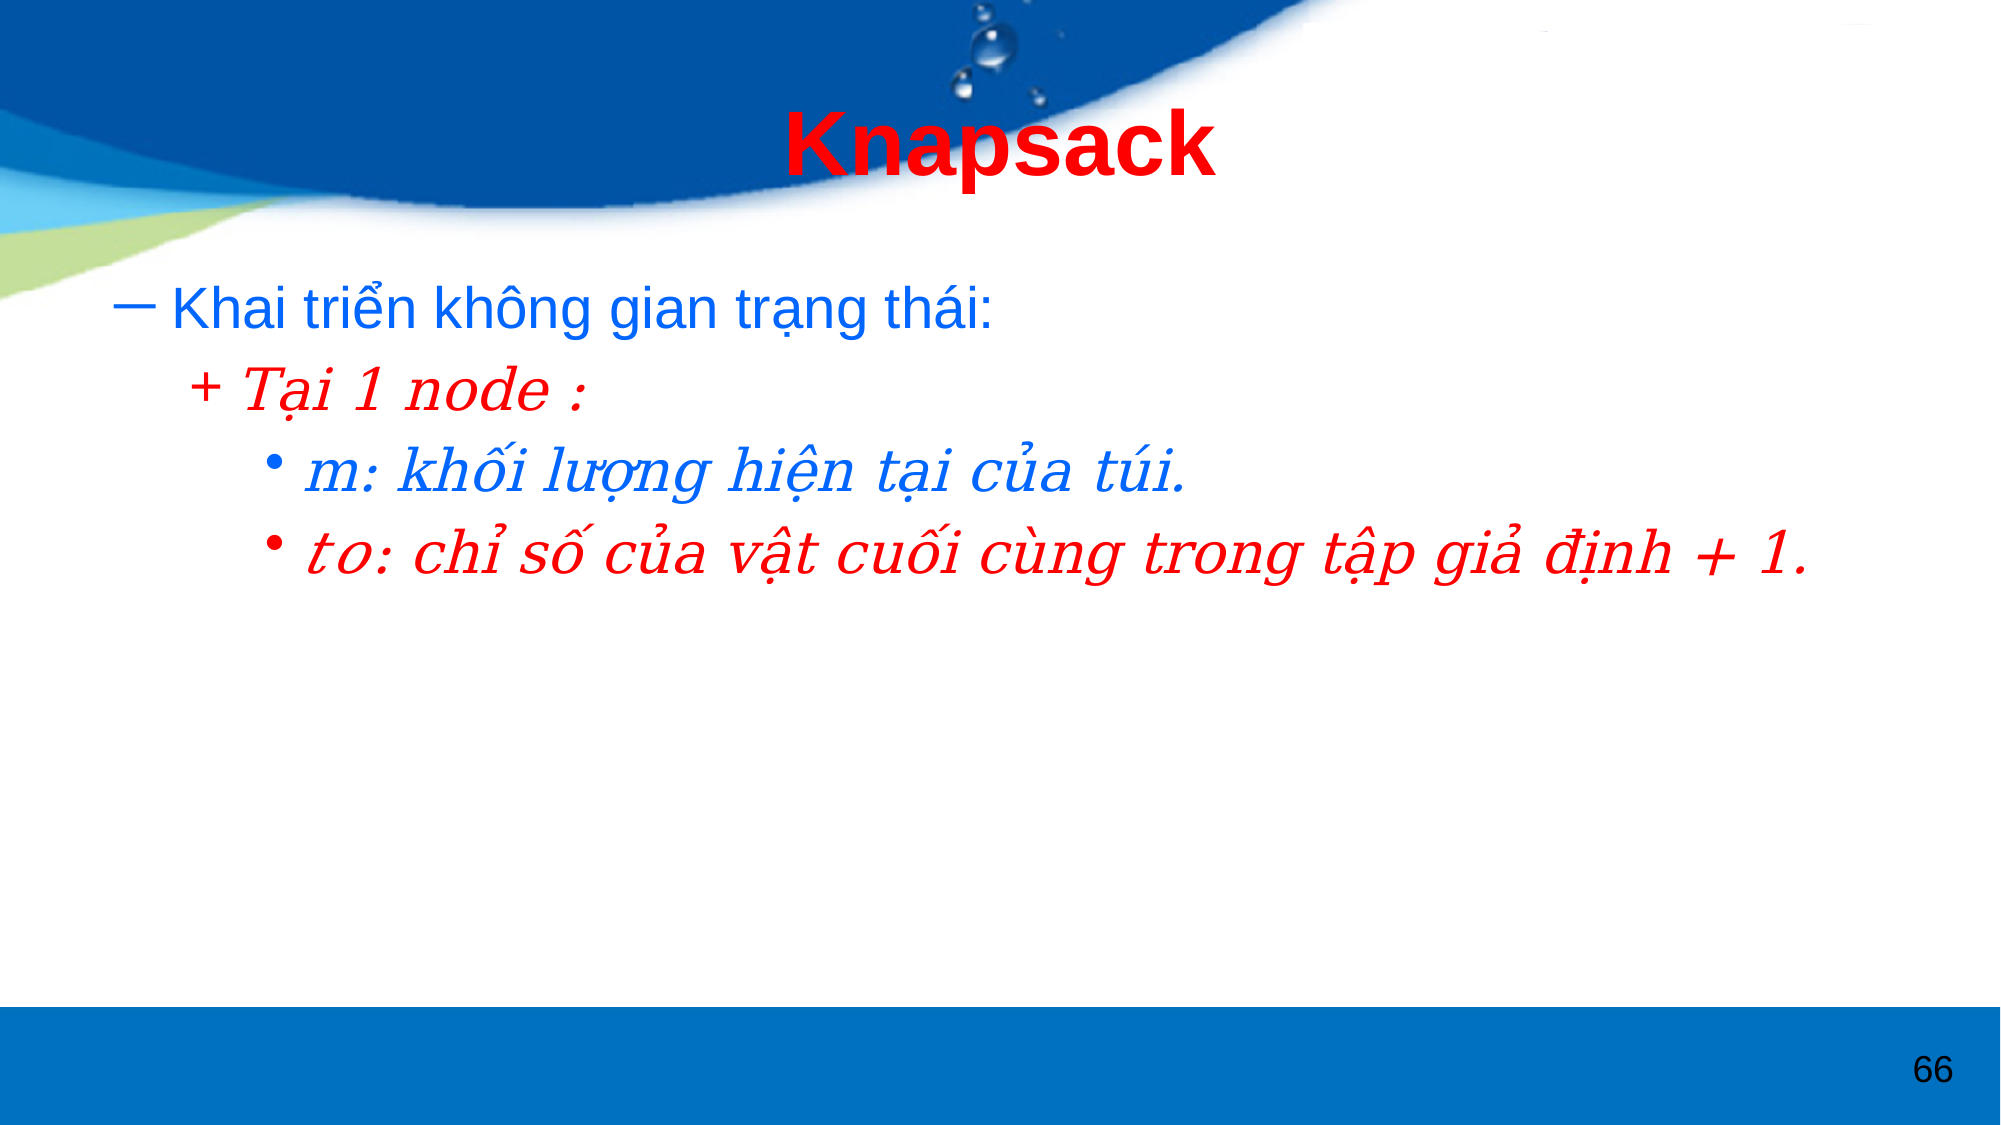

# Knapsack
Khai triển không gian trạng thái:
Tại 1 node :
m: khối lượng hiện tại của túi.
𝑡𝑜: chỉ số của vật cuối cùng trong tập giả định + 1.